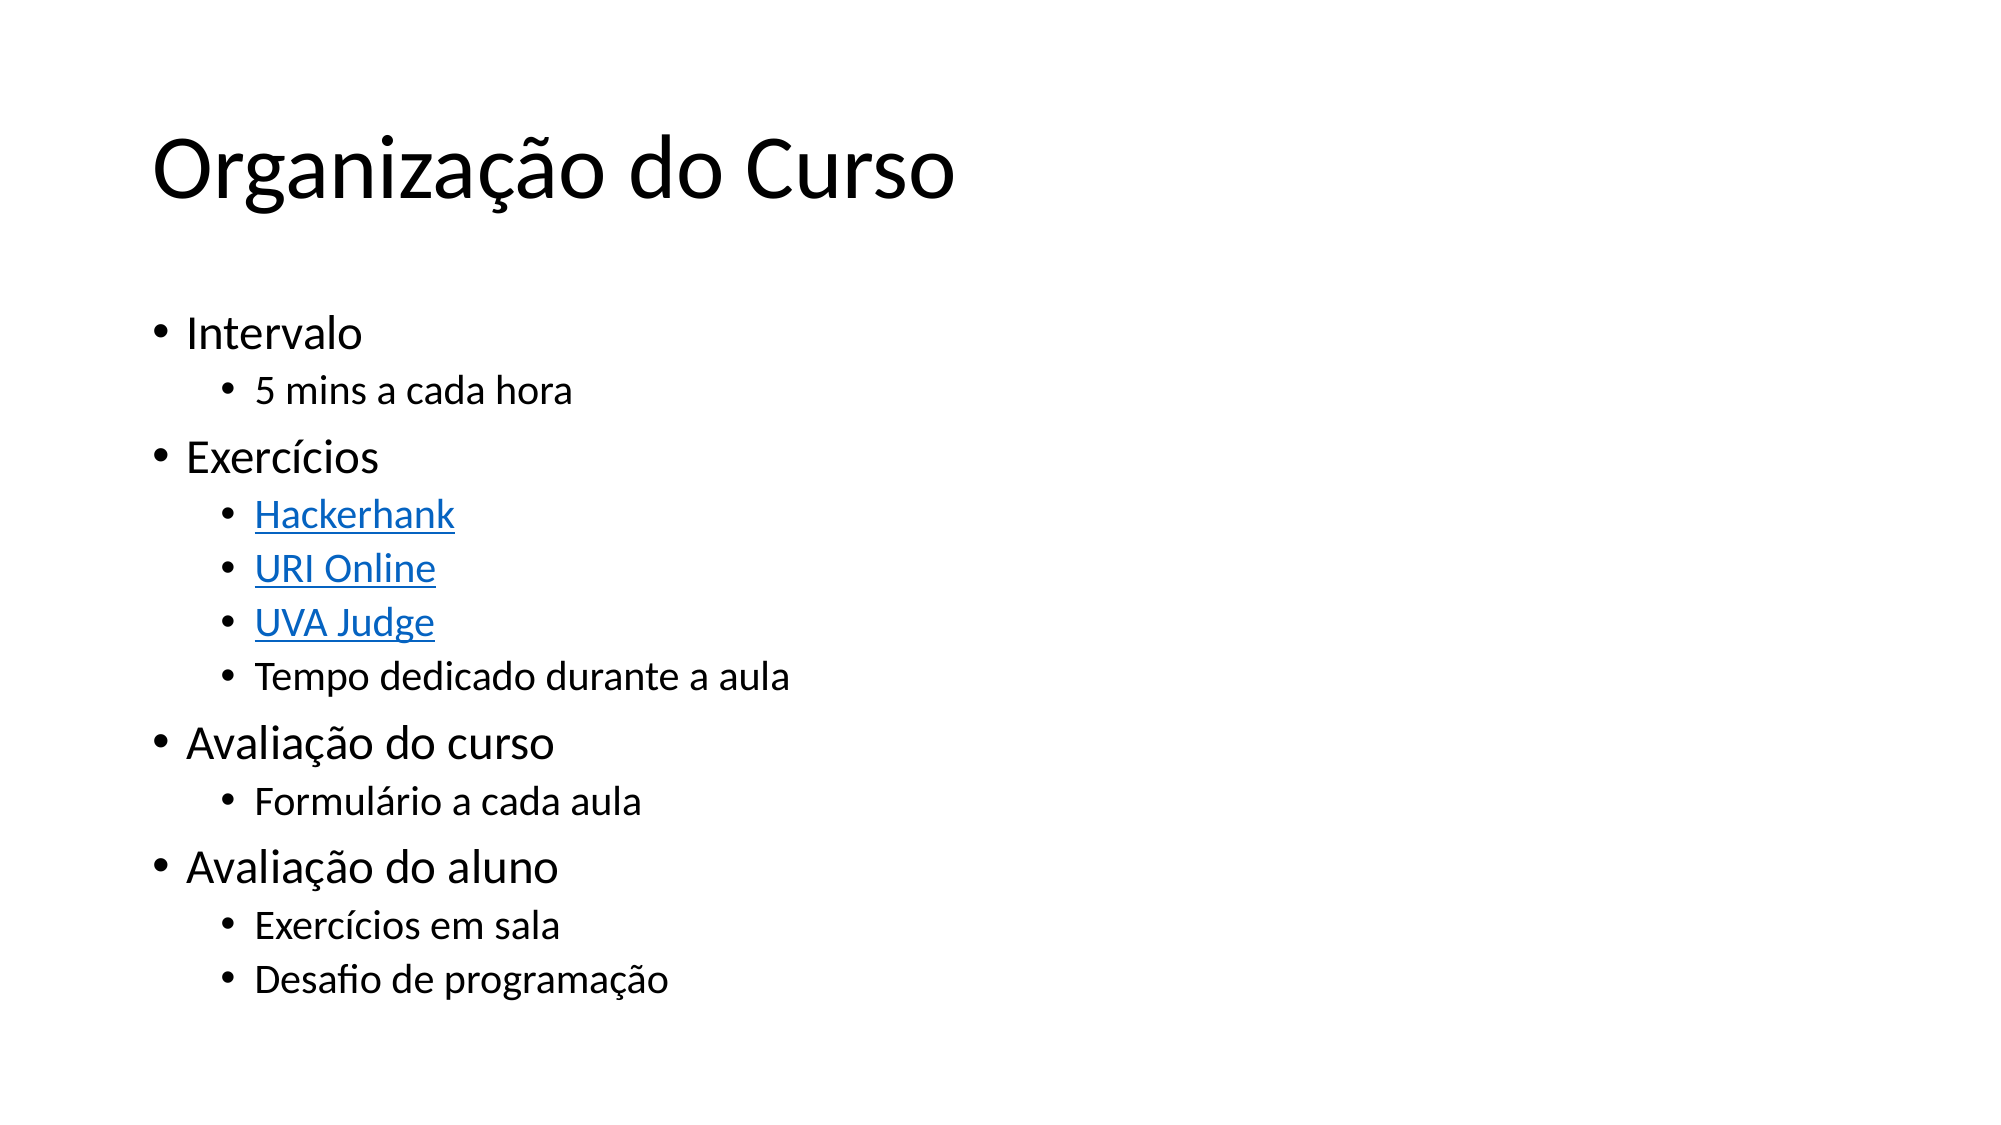

# Organização do Curso
Intervalo
5 mins a cada hora
Exercícios
Hackerhank
URI Online
UVA Judge
Tempo dedicado durante a aula
Avaliação do curso
Formulário a cada aula
Avaliação do aluno
Exercícios em sala
Desafio de programação